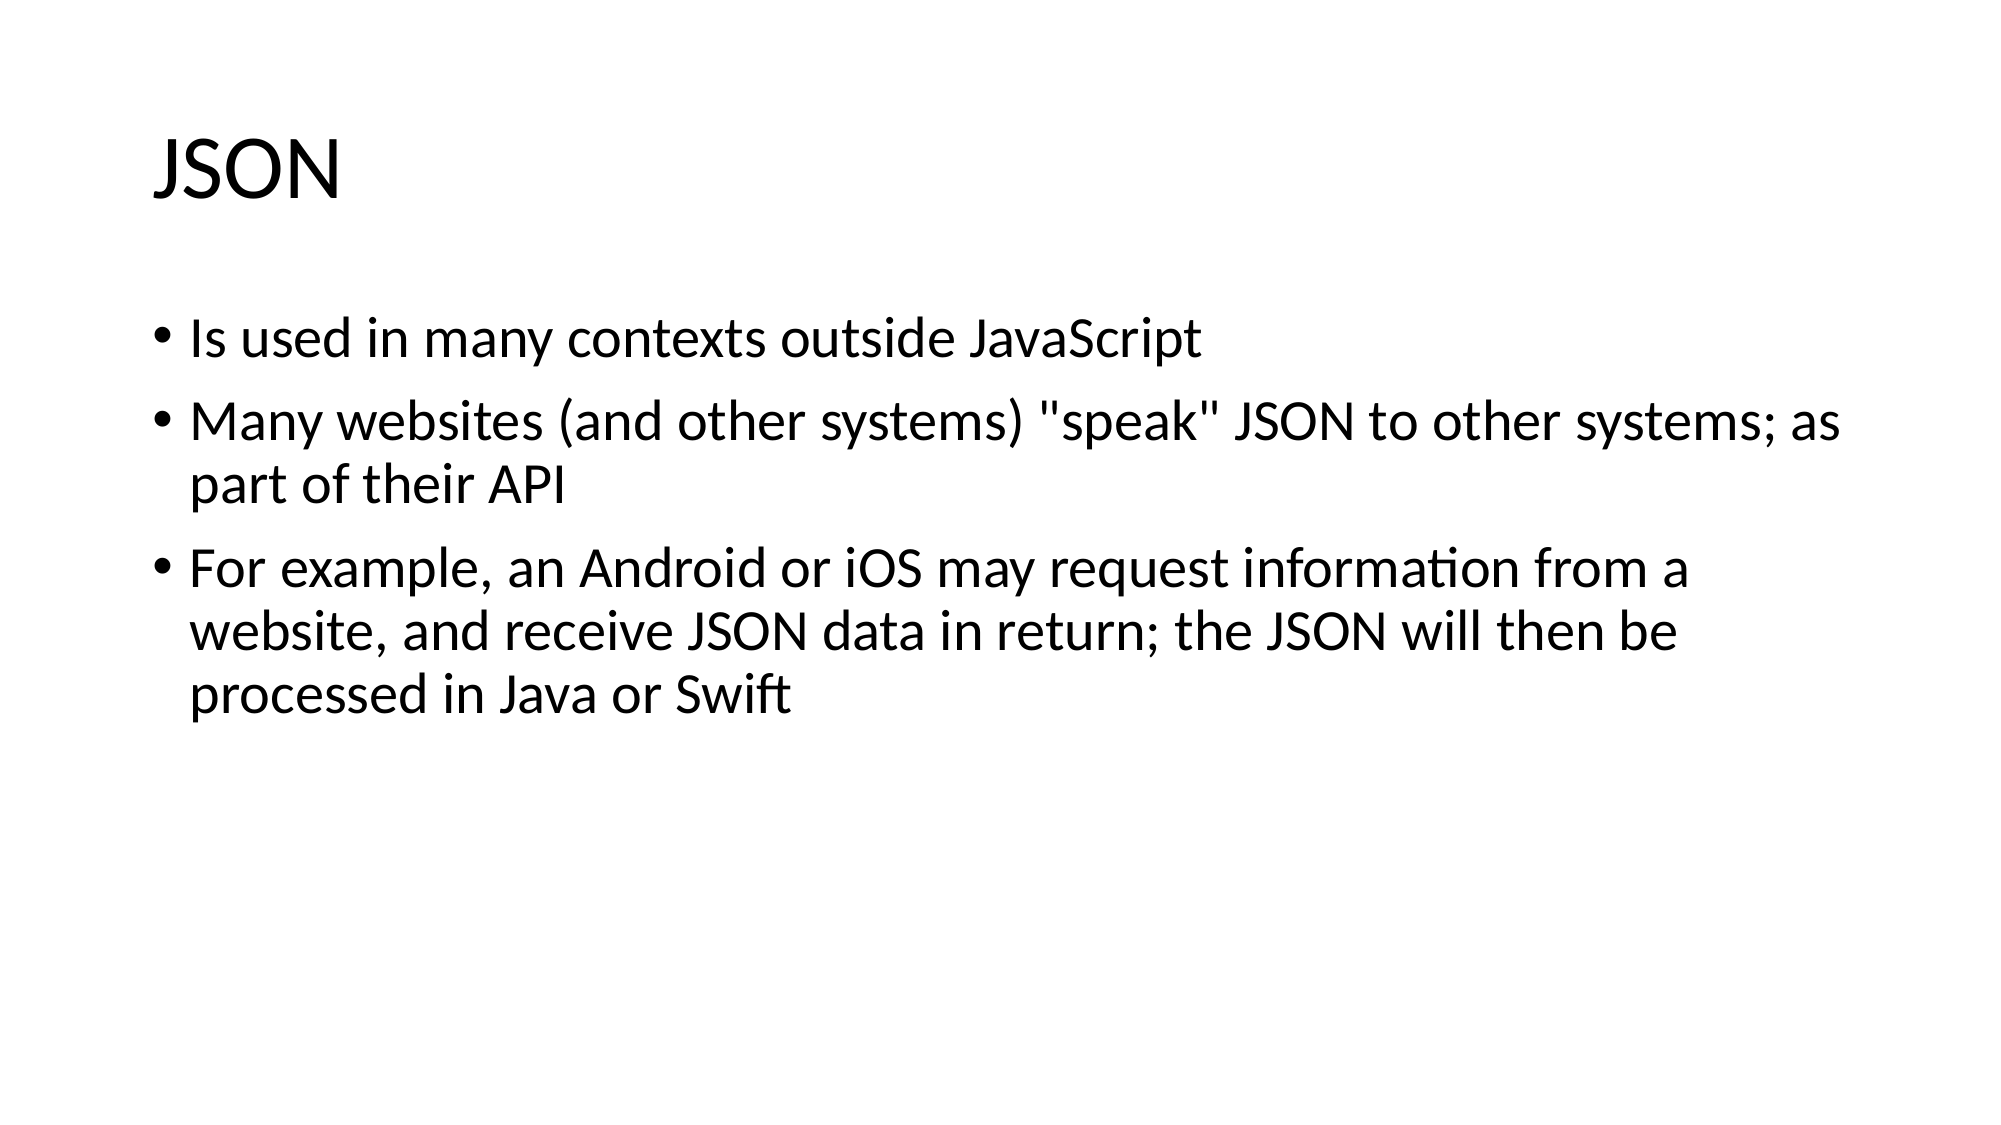

# JSON
Is used in many contexts outside JavaScript
Many websites (and other systems) "speak" JSON to other systems; as part of their API
For example, an Android or iOS may request information from a website, and receive JSON data in return; the JSON will then be processed in Java or Swift